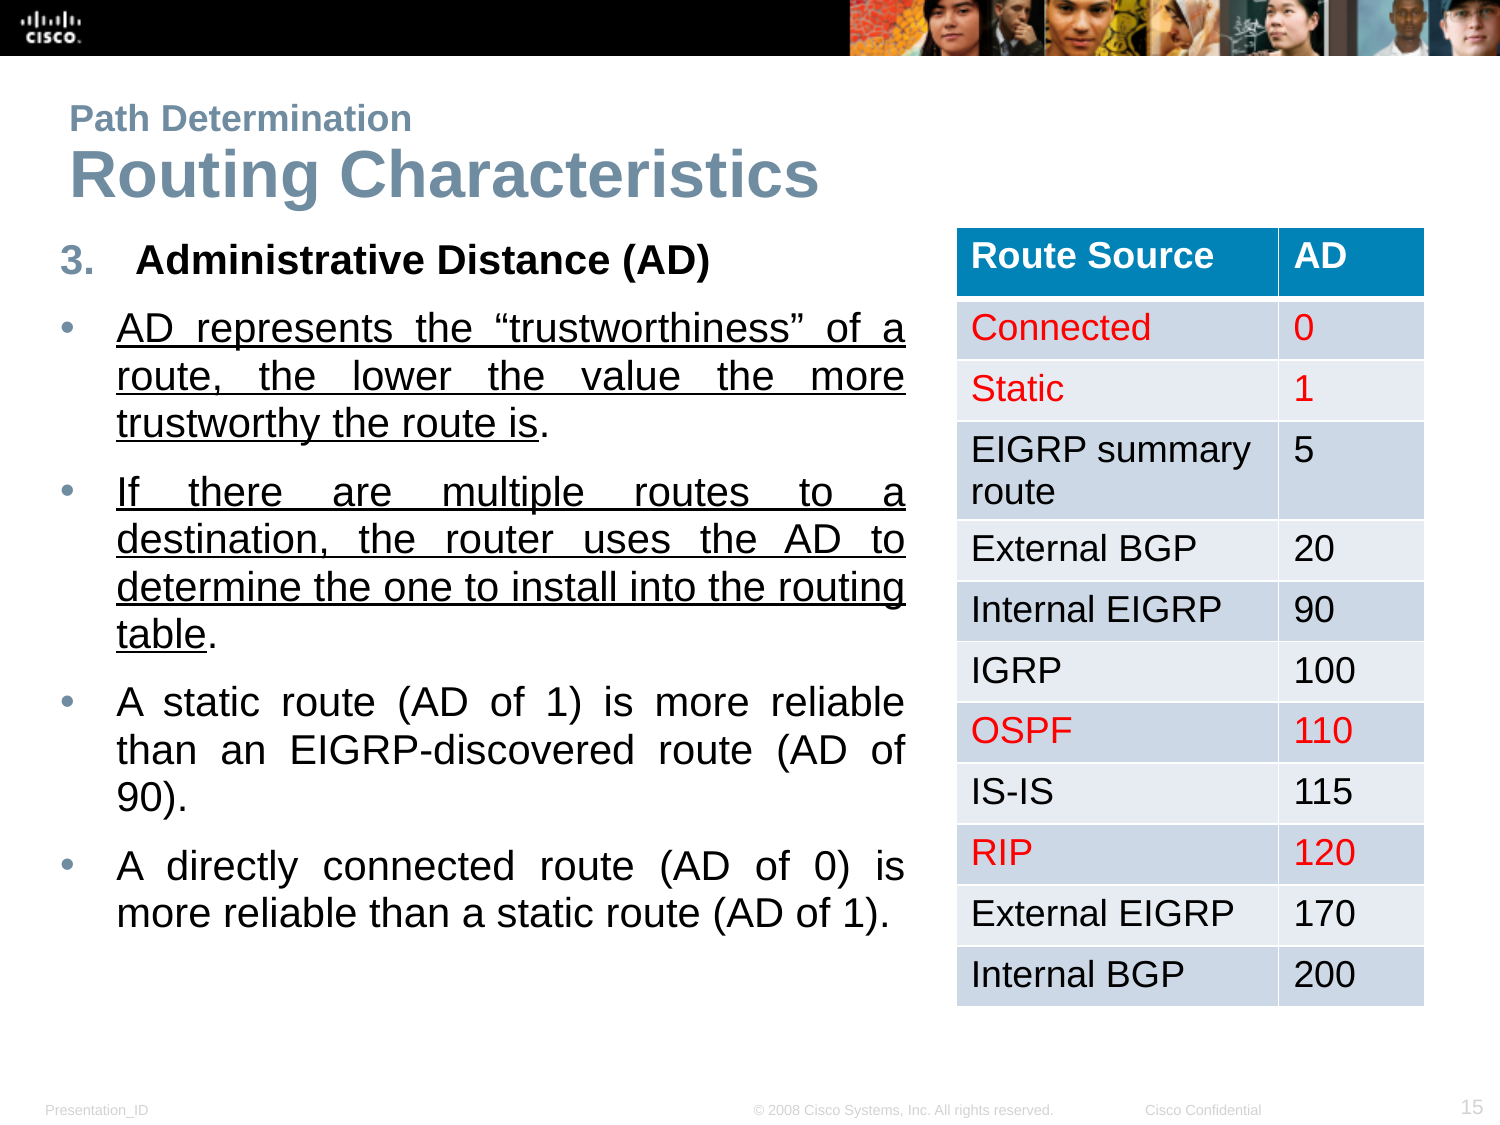

# Path Determination Routing Characteristics

| Route Source | AD |
| --- | --- |
| Connected | 0 |
| Static | 1 |
| EIGRP summary route | 5 |
| External BGP | 20 |
| Internal EIGRP | 90 |
| IGRP | 100 |
| OSPF | 110 |
| IS-IS | 115 |
| RIP | 120 |
| External EIGRP | 170 |
| Internal BGP | 200 |
Administrative Distance (AD)
AD represents the “trustworthiness” of a route, the lower the value the more trustworthy the route is.
If there are multiple routes to a destination, the router uses the AD to determine the one to install into the routing table.
A static route (AD of 1) is more reliable than an EIGRP-discovered route (AD of 90).
A directly connected route (AD of 0) is more reliable than a static route (AD of 1).